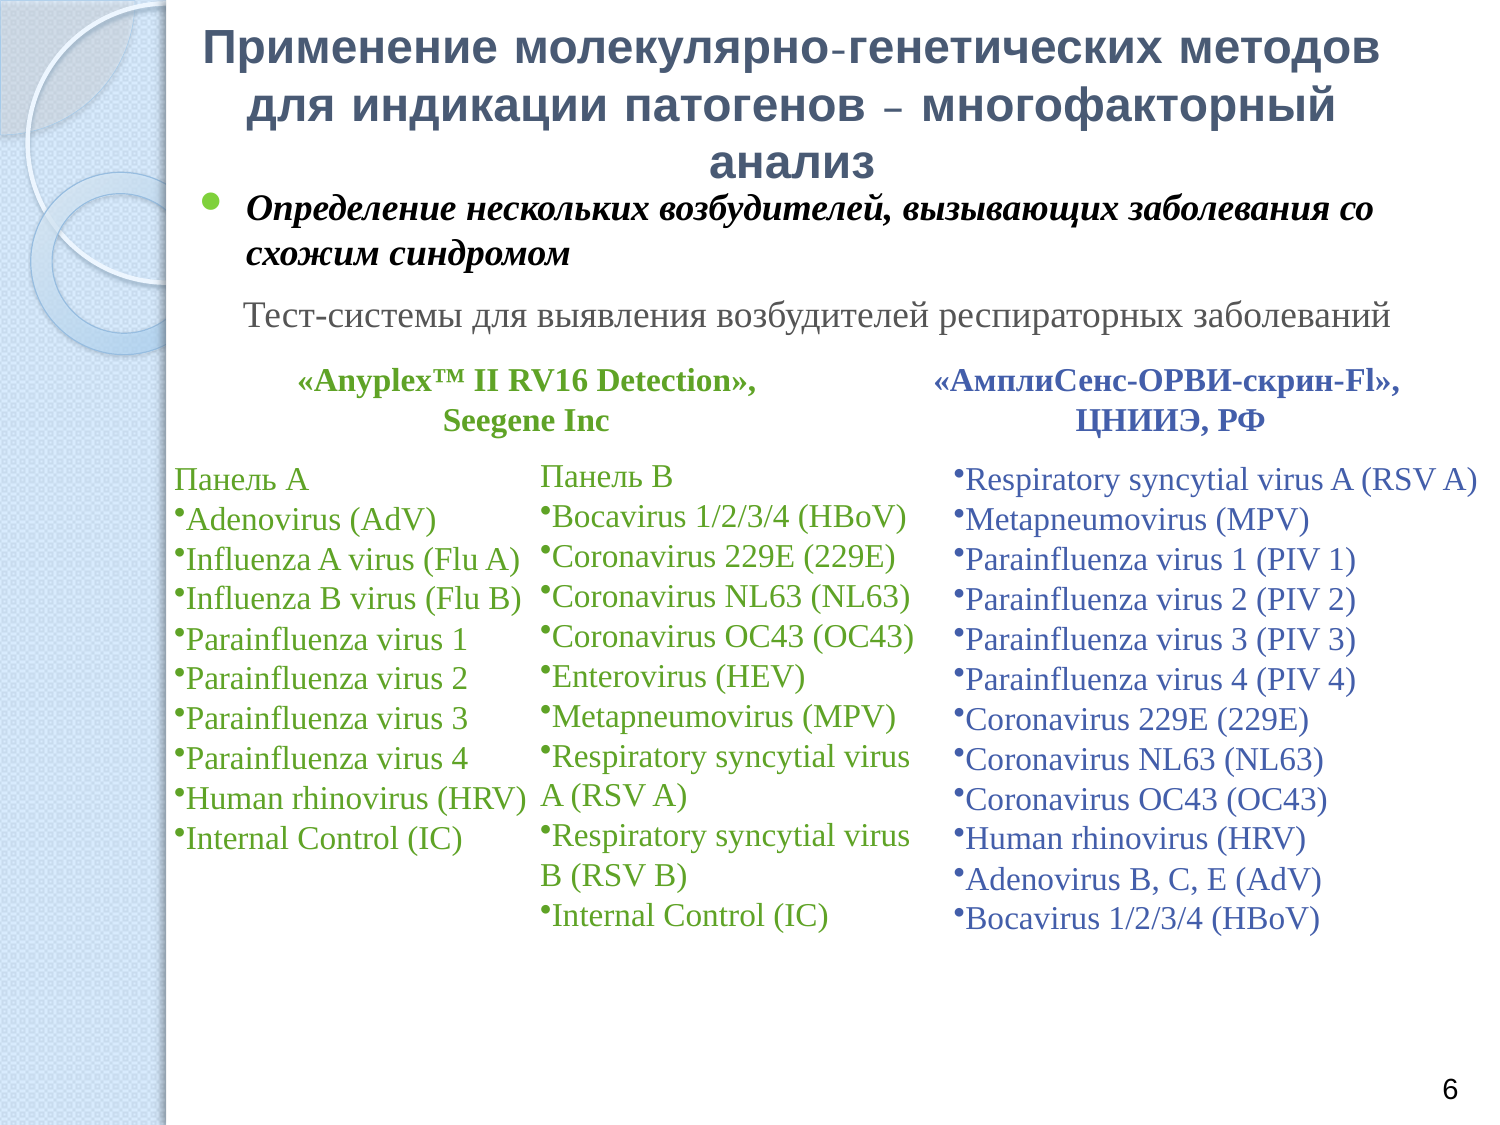

# Применение молекулярно-генетических методов для индикации патогенов – многофакторный анализ
Определение нескольких возбудителей, вызывающих заболевания со схожим синдромом
Тест-системы для выявления возбудителей респираторных заболеваний
«Anyplex™ II RV16 Detection», Seegene Inc
«АмплиСенс-ОРВИ-скрин-Fl»,
ЦНИИЭ, РФ
Панель В
Bocavirus 1/2/3/4 (HBoV)
Coronavirus 229E (229E)
Coronavirus NL63 (NL63)
Coronavirus OC43 (OC43)
Enterovirus (HEV)
Metapneumovirus (MPV)
Respiratory syncytial virus A (RSV A)
Respiratory syncytial virus B (RSV B)
Internal Control (IC)
Панель А
Adenovirus (AdV)
Influenza A virus (Flu A)
Influenza B virus (Flu B)
Parainfluenza virus 1
Parainfluenza virus 2
Parainfluenza virus 3
Parainfluenza virus 4
Human rhinovirus (HRV)
Internal Control (IC)
Respiratory syncytial virus A (RSV A)
Metapneumovirus (MPV)
Parainfluenza virus 1 (PIV 1)
Parainfluenza virus 2 (PIV 2)
Parainfluenza virus 3 (PIV 3)
Parainfluenza virus 4 (PIV 4)
Coronavirus 229E (229E)
Coronavirus NL63 (NL63)
Coronavirus OC43 (OC43)
Human rhinovirus (HRV)
Adenovirus В, С, Е (AdV)
Bocavirus 1/2/3/4 (HBoV)

6